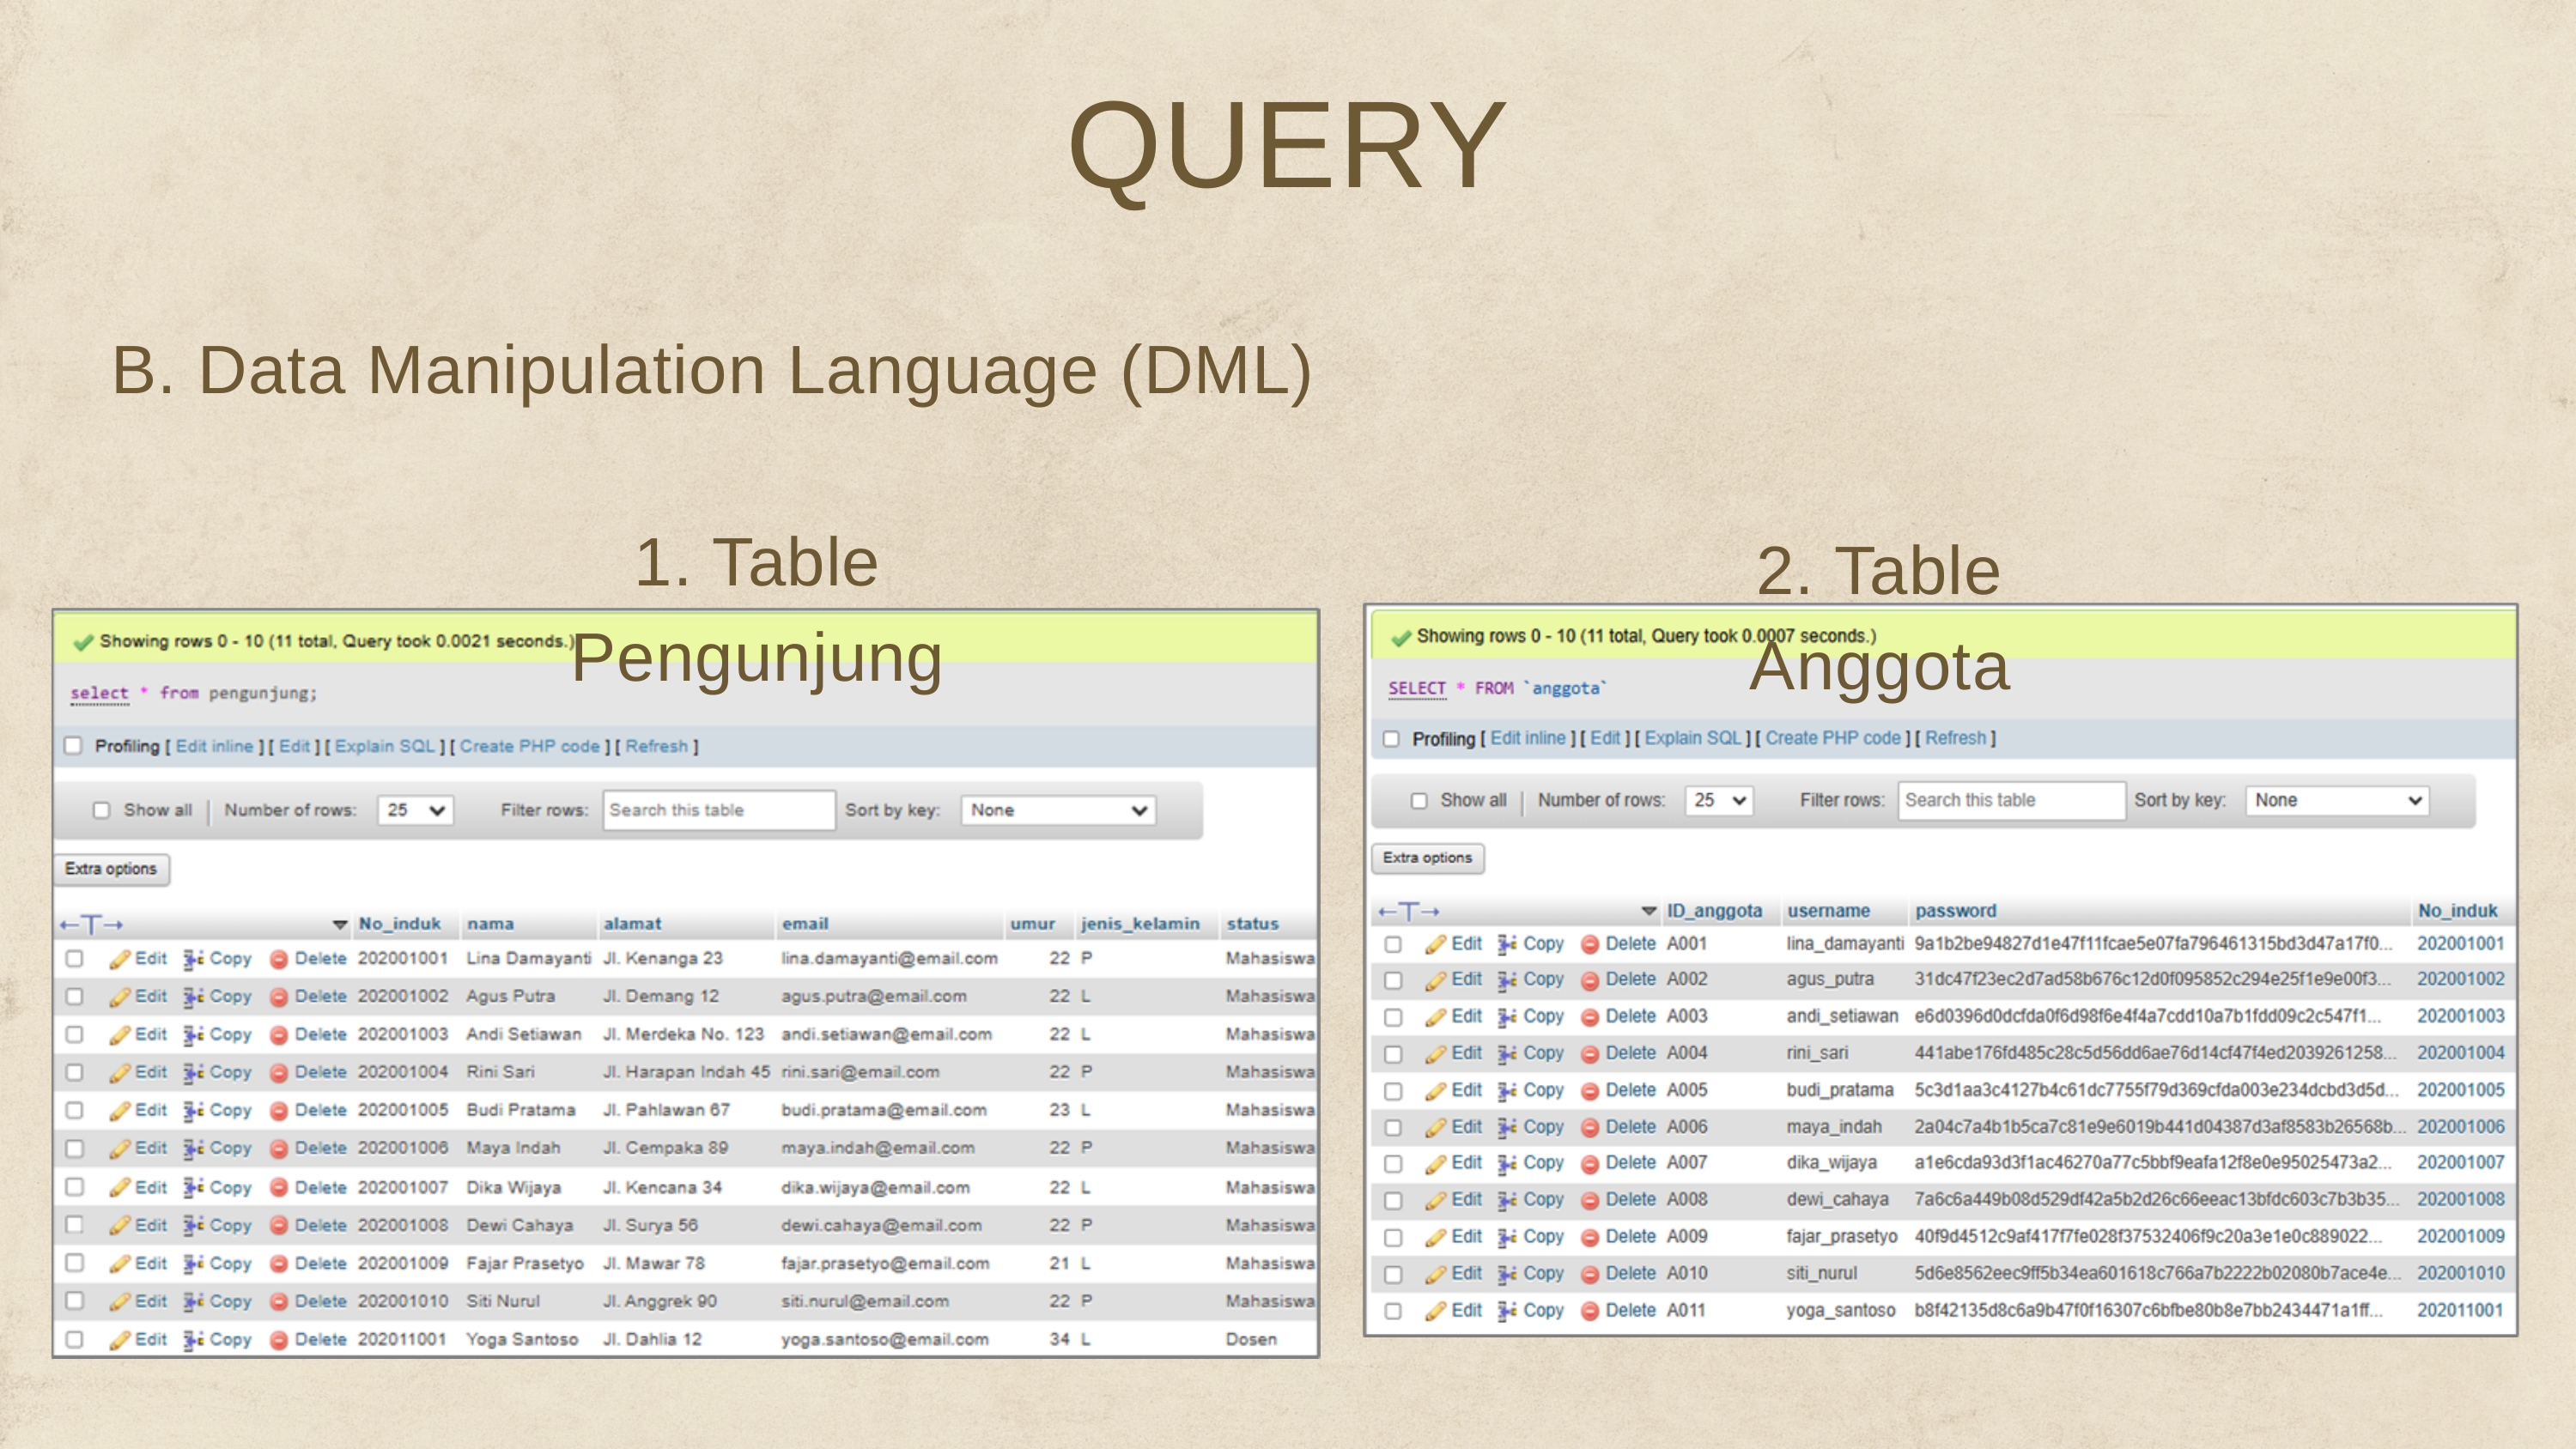

QUERY
B. Data Manipulation Language (DML)

1. Table Pengunjung

2. Table Anggota